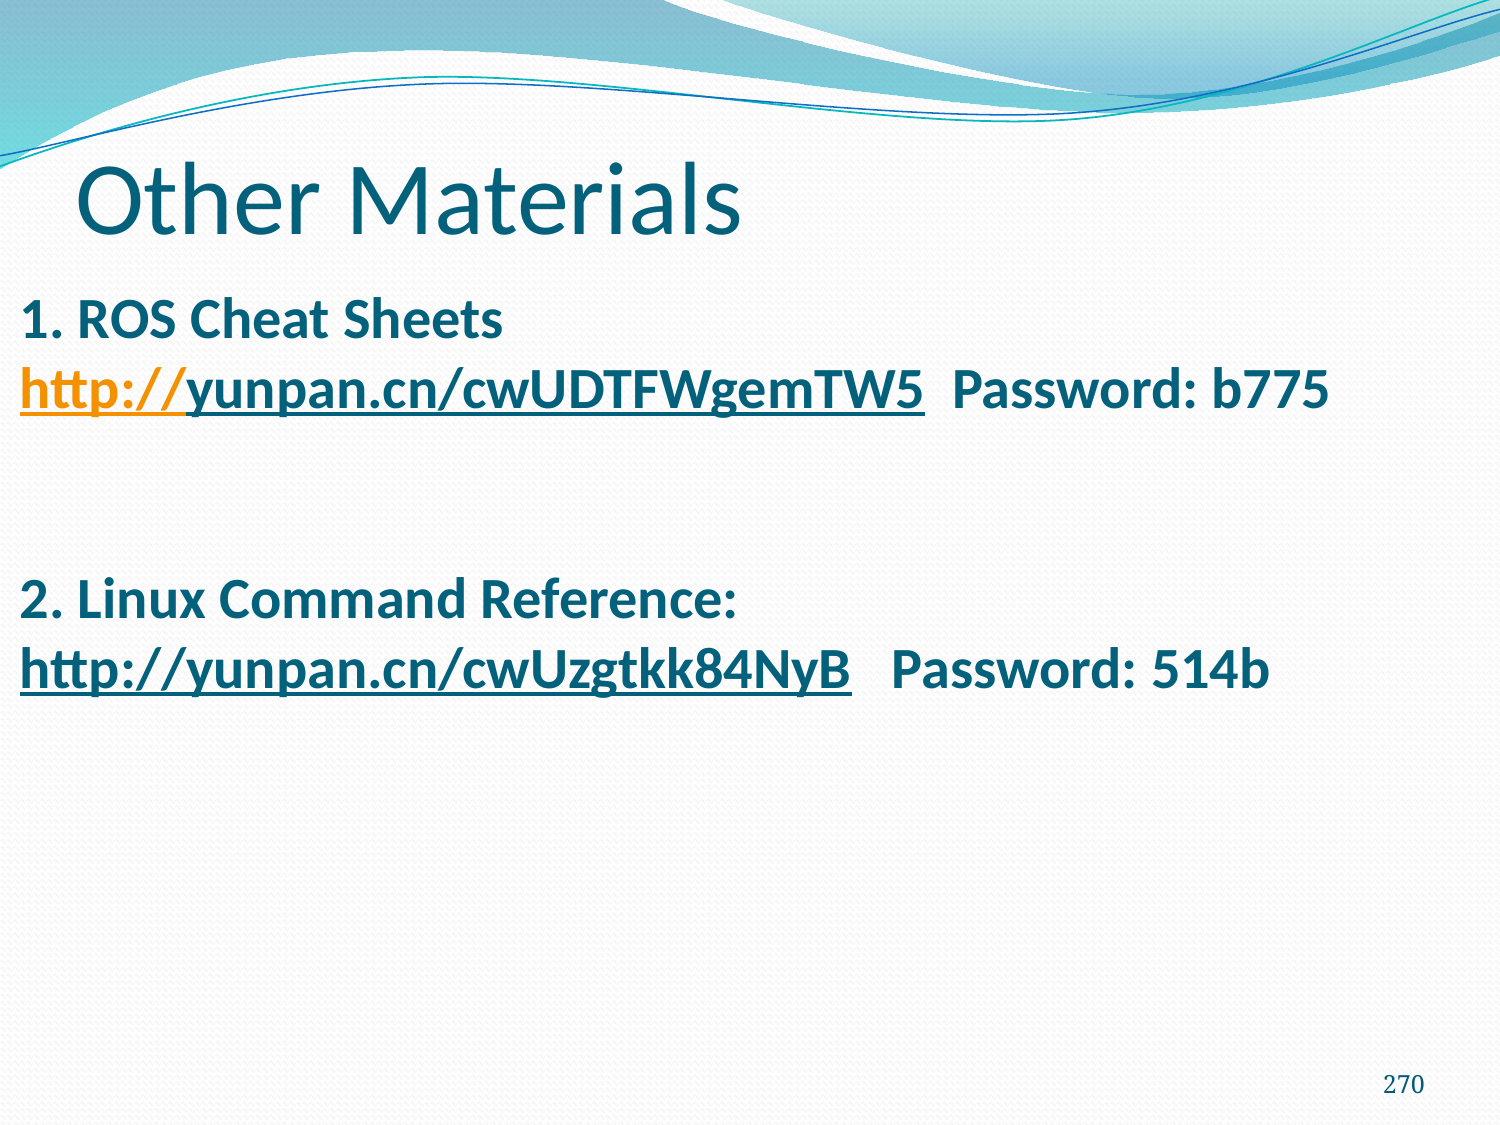

# Other Materials
1. ROS Cheat Sheets
http://yunpan.cn/cwUDTFWgemTW5  Password: b775

2. Linux Command Reference:
http://yunpan.cn/cwUzgtkk84NyB   Password: 514b

270